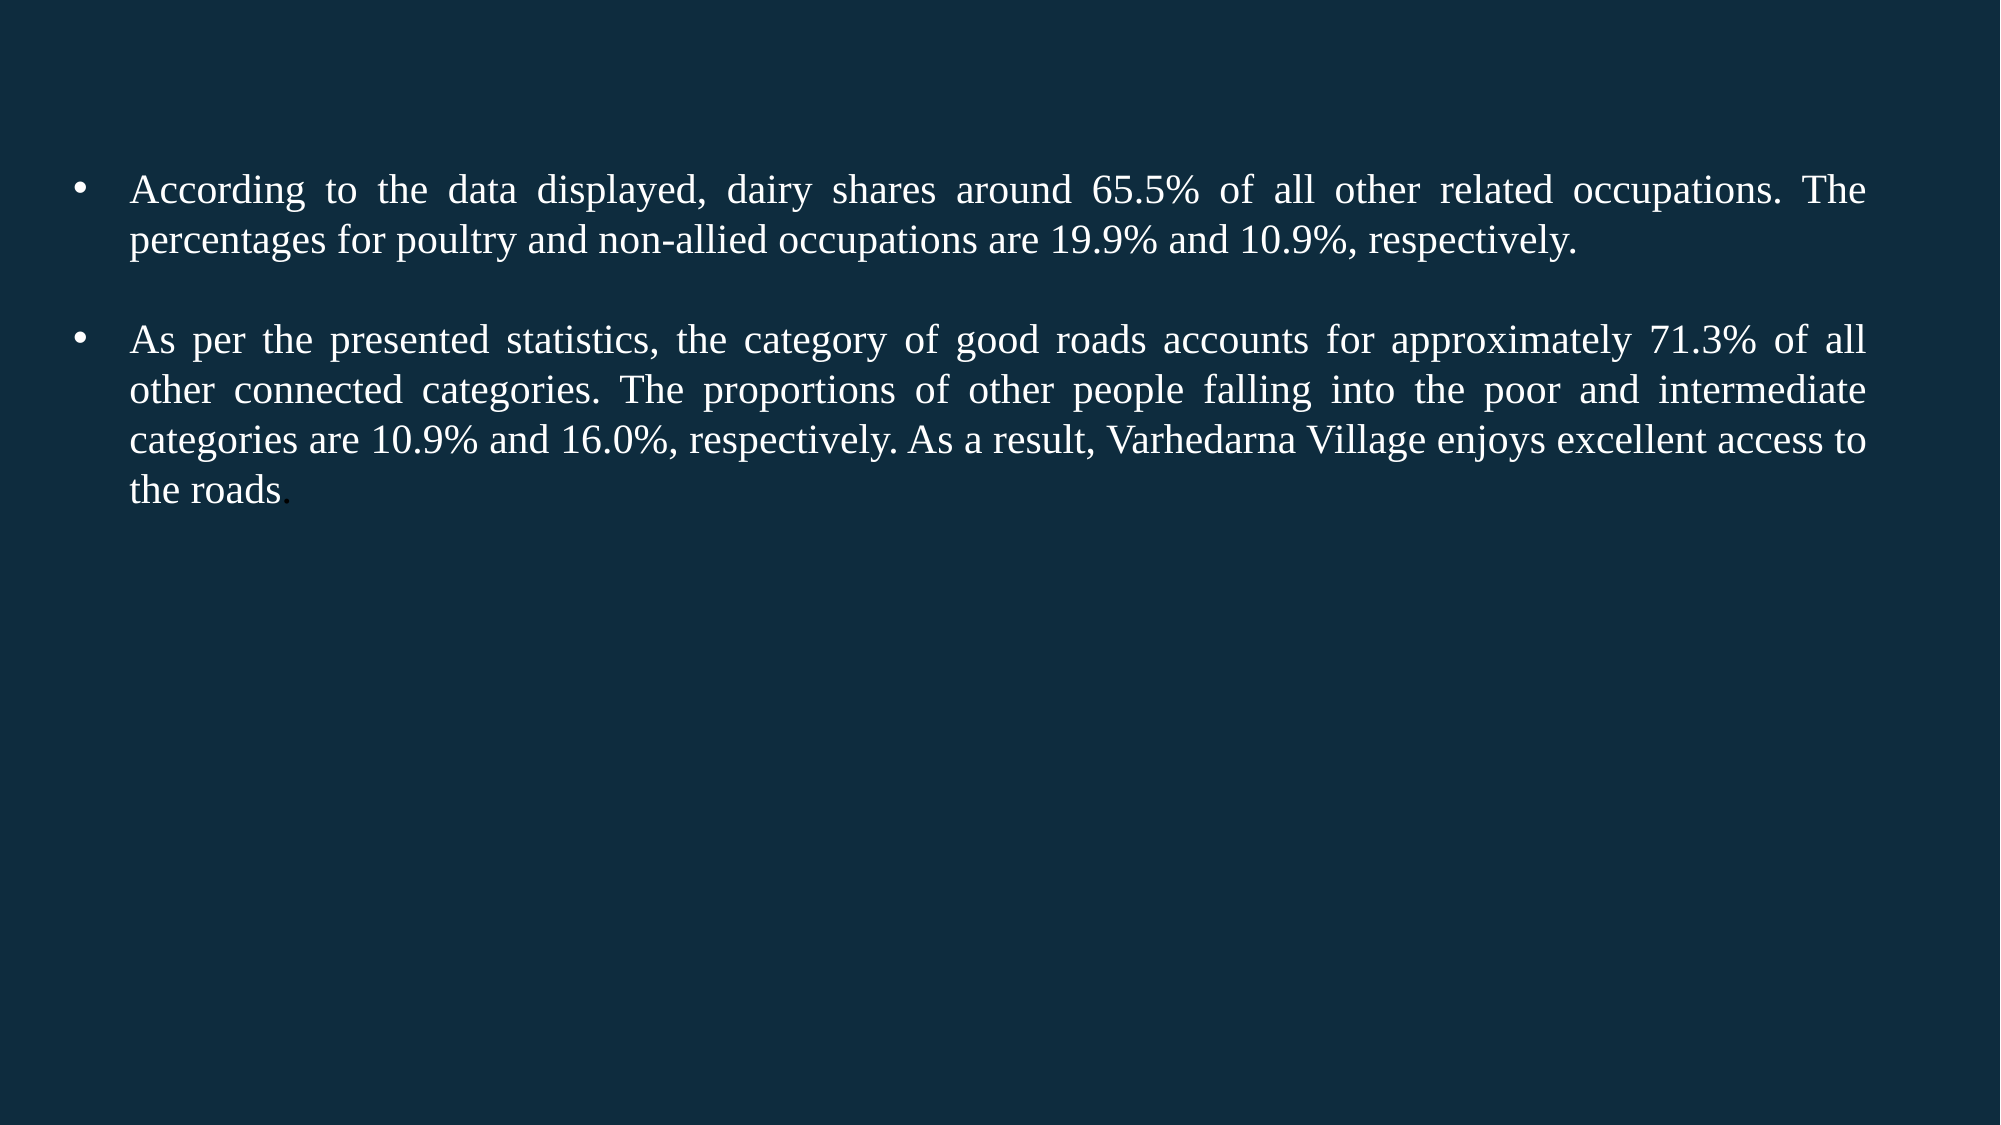

According to the data displayed, dairy shares around 65.5% of all other related occupations. The percentages for poultry and non-allied occupations are 19.9% and 10.9%, respectively.

As per the presented statistics, the category of good roads accounts for approximately 71.3% of all other connected categories. The proportions of other people falling into the poor and intermediate categories are 10.9% and 16.0%, respectively. As a result, Varhedarna Village enjoys excellent access to the roads.